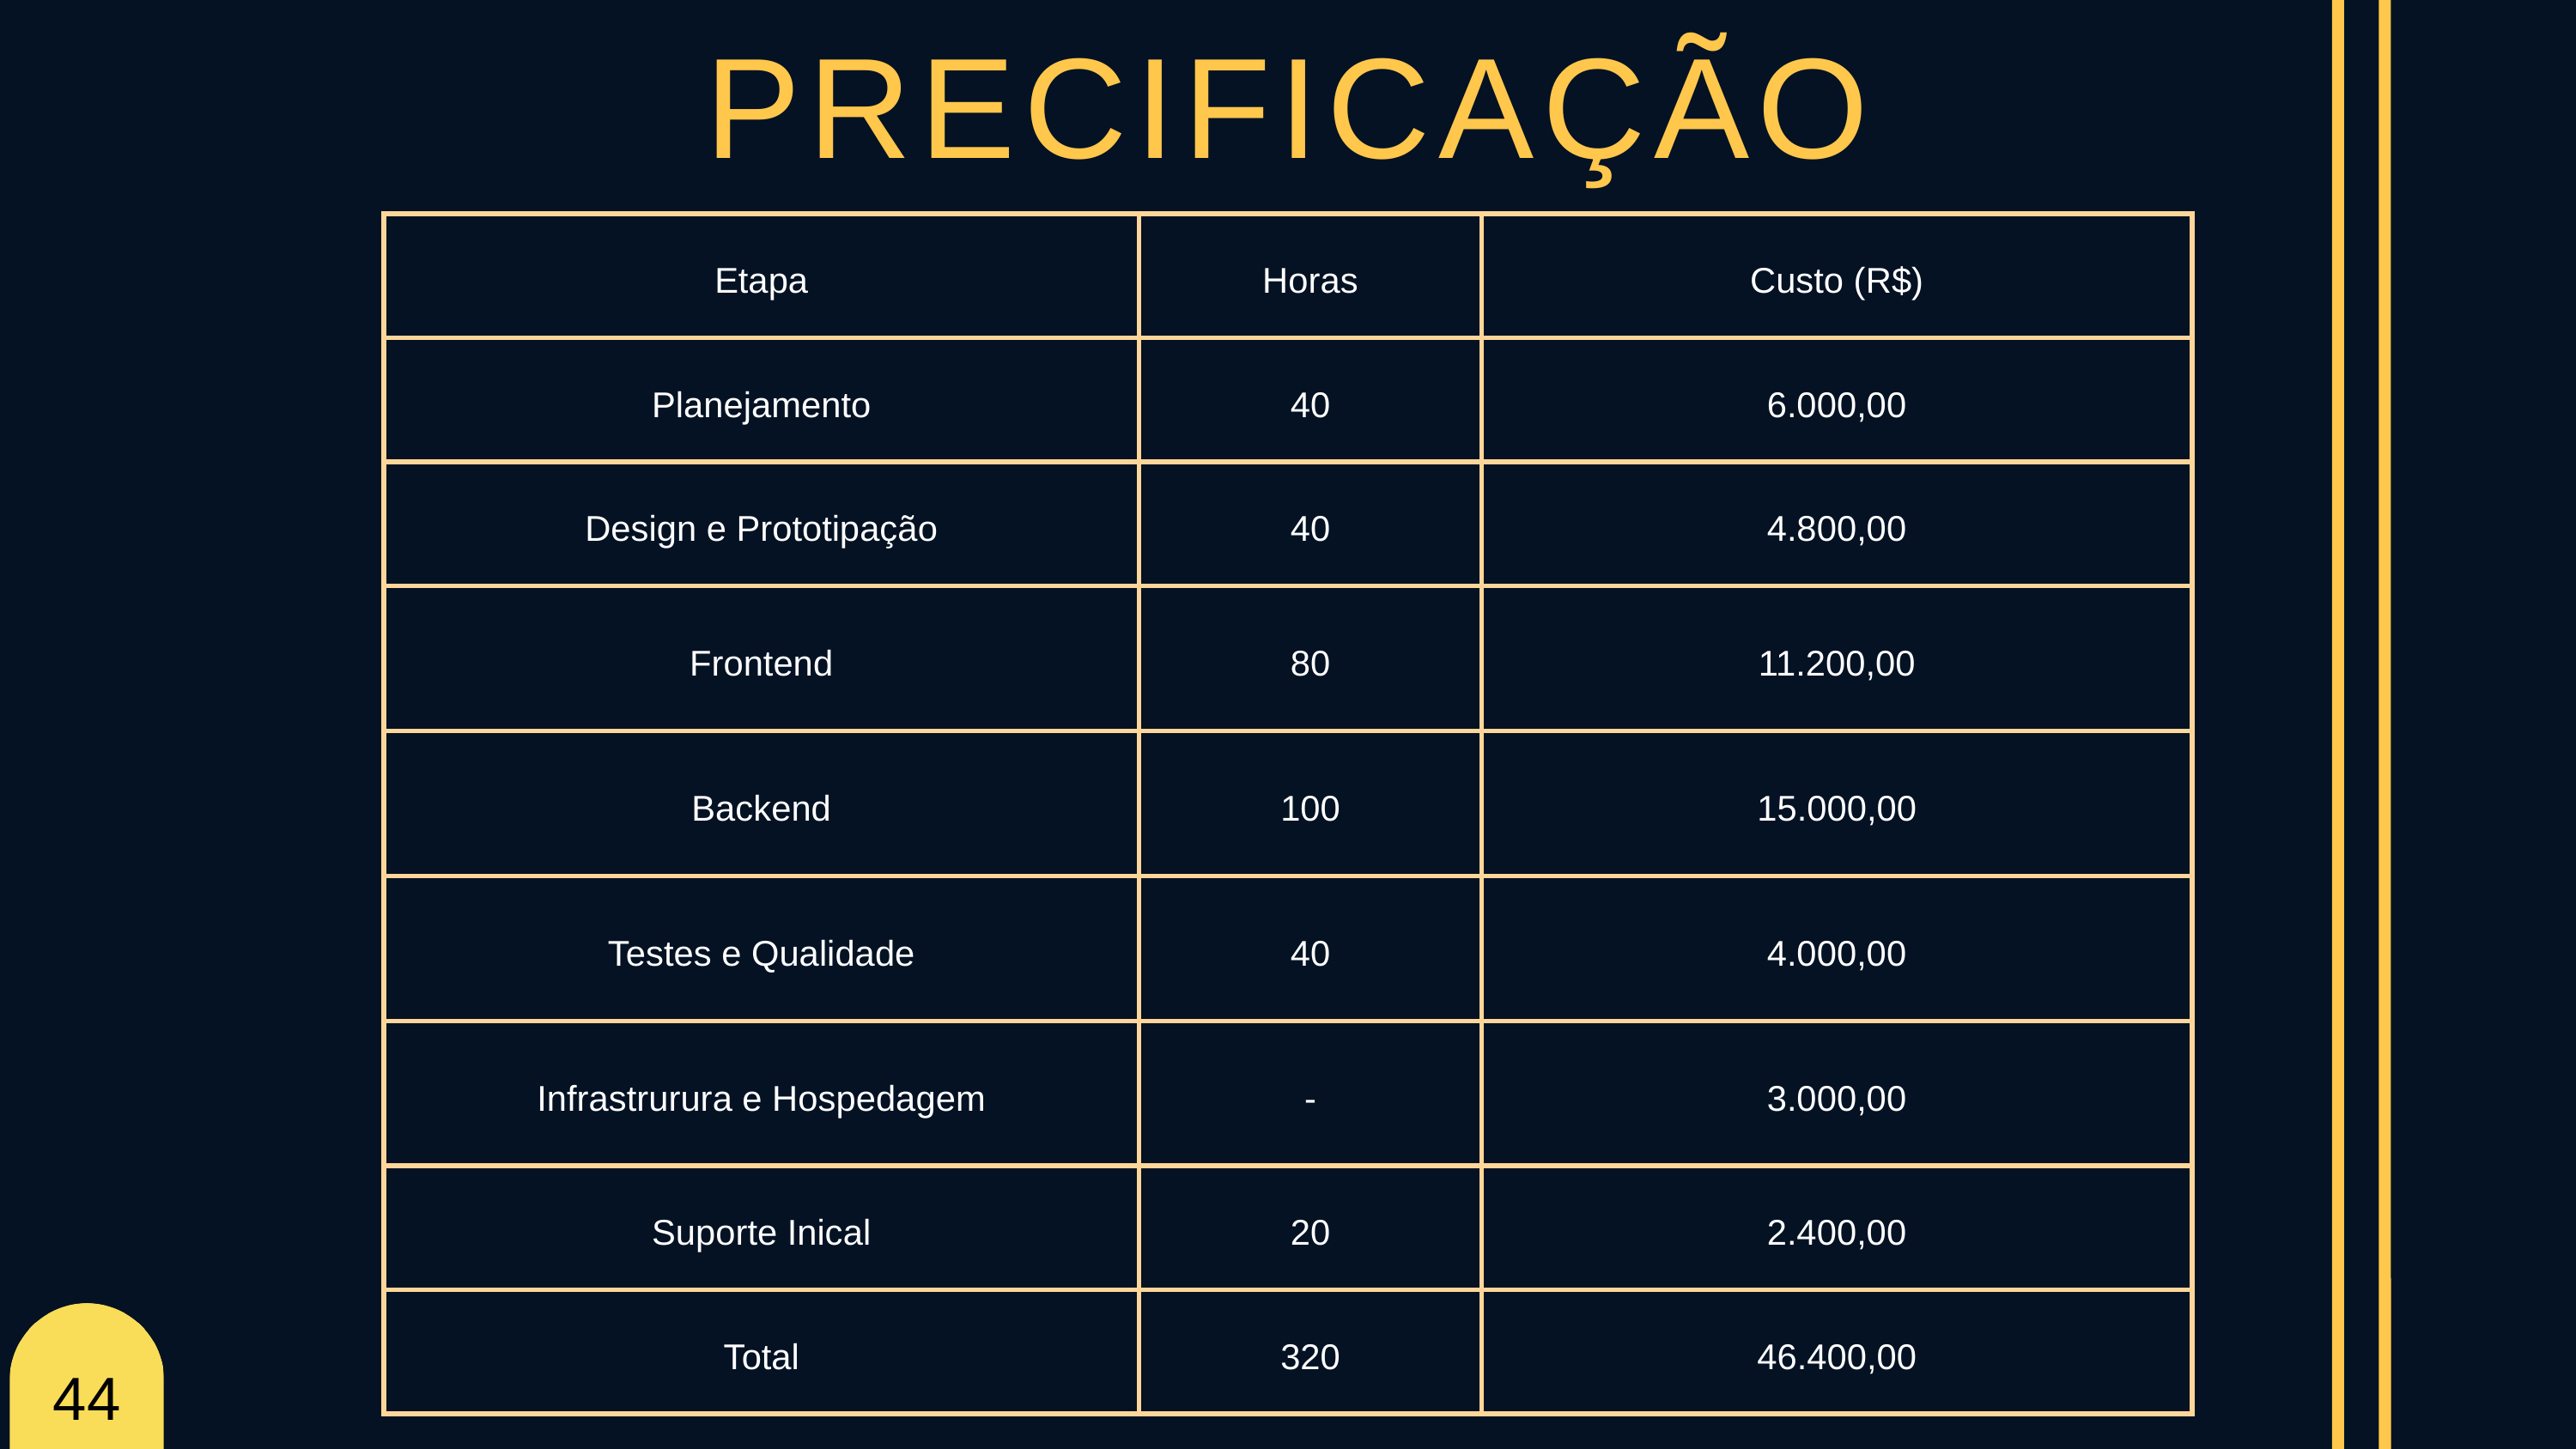

PRECIFICAÇÃO
| Etapa | Horas | Custo (R$) |
| --- | --- | --- |
| Planejamento | 40 | 6.000,00 |
| Design e Prototipação | 40 | 4.800,00 |
| Frontend | 80 | 11.200,00 |
| Backend | 100 | 15.000,00 |
| Testes e Qualidade | 40 | 4.000,00 |
| Infrastrurura e Hospedagem | - | 3.000,00 |
| Suporte Inical | 20 | 2.400,00 |
| Total | 320 | 46.400,00 |

44